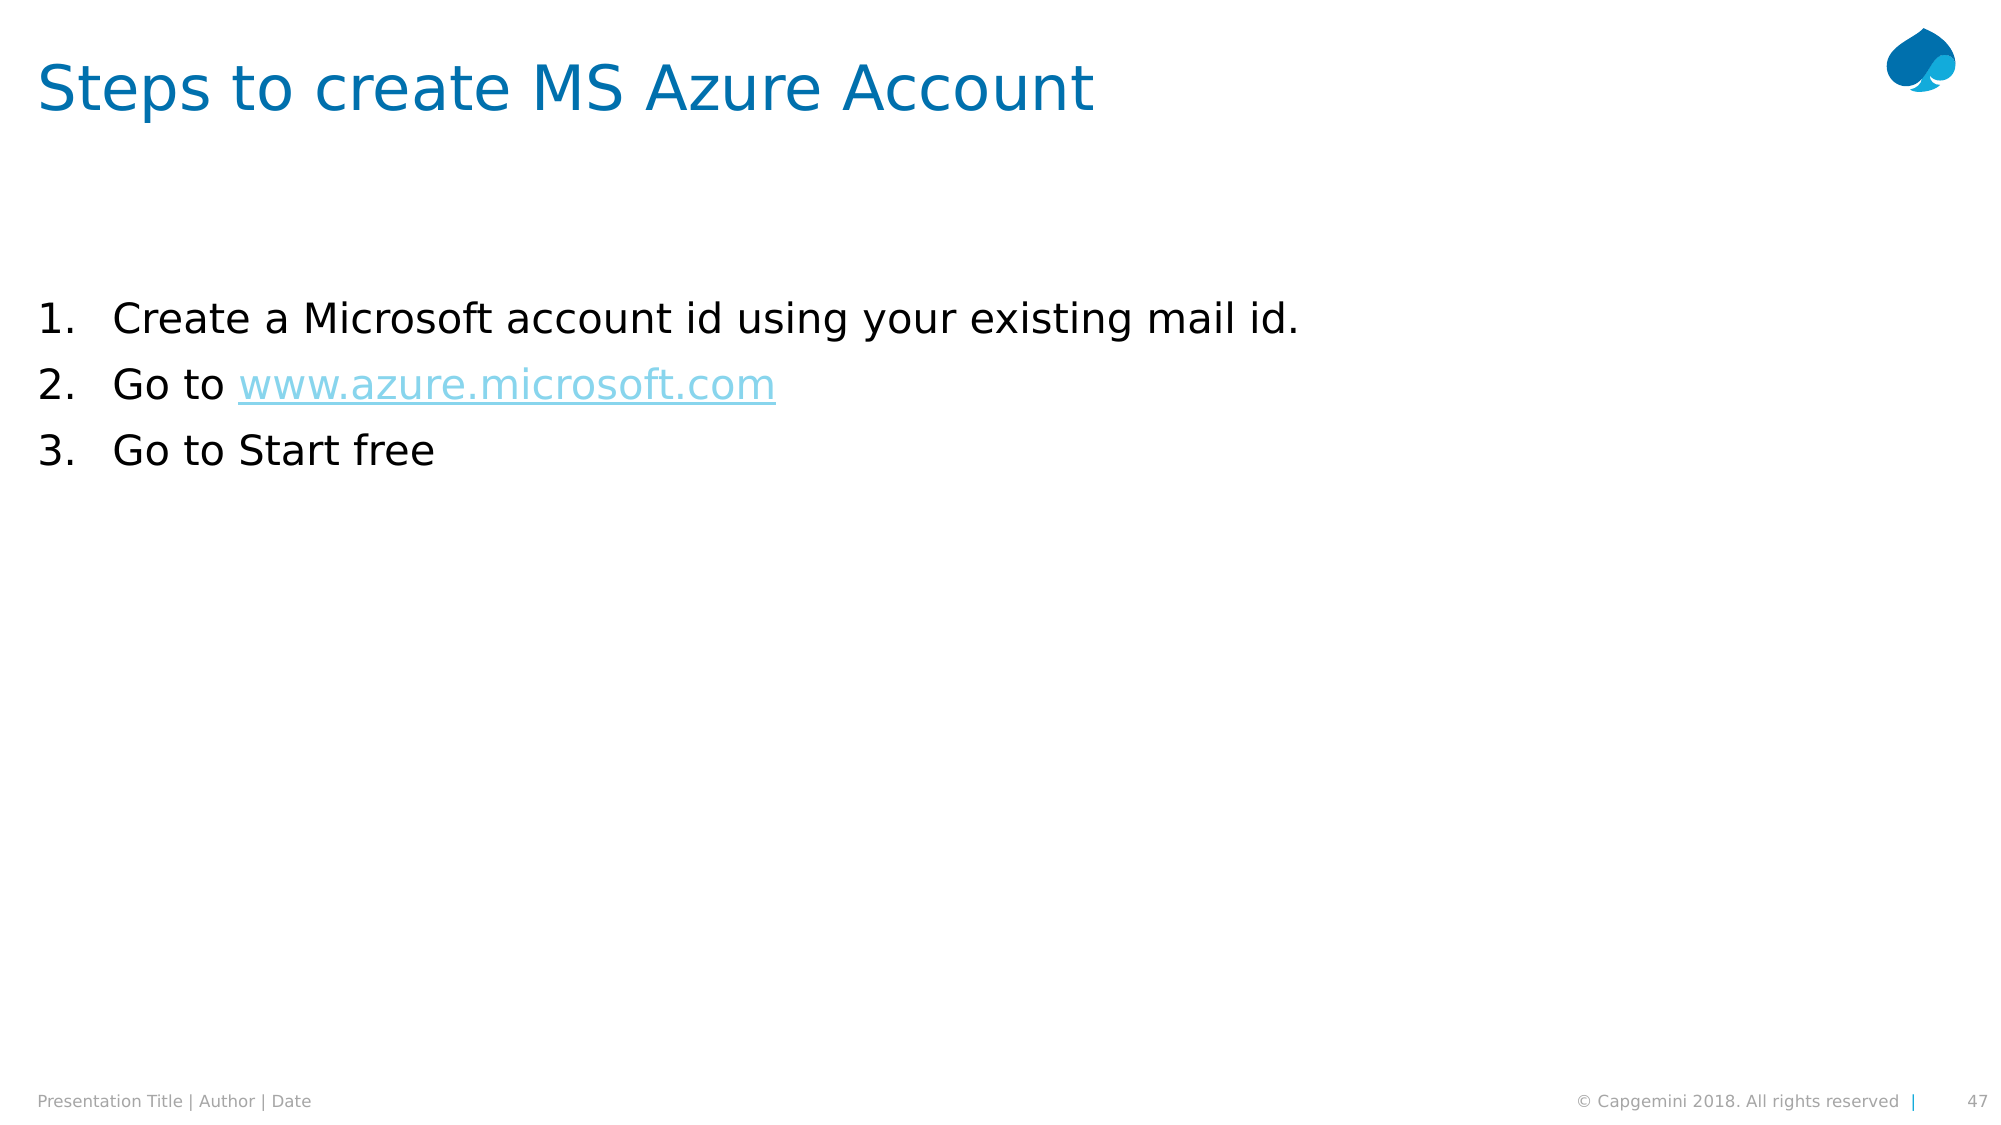

# Steps to create MS Azure Account
Create a Microsoft account id using your existing mail id.
Go to www.azure.microsoft.com
Go to Start free